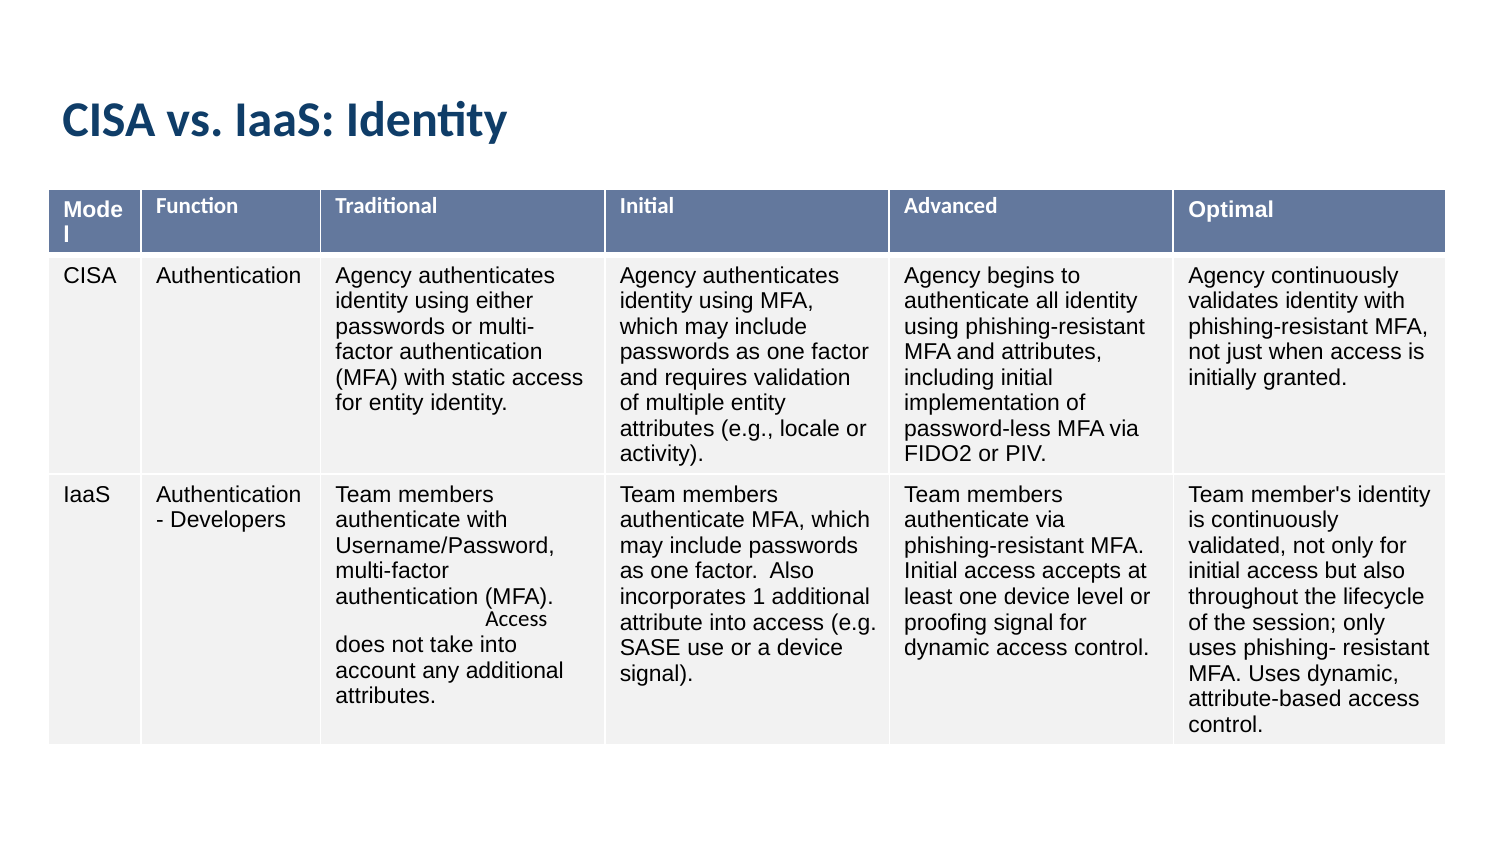

# CISA vs. IaaS: Identity
| Model | Function | Traditional | Initial | Advanced | Optimal |
| --- | --- | --- | --- | --- | --- |
| CISA | Authentication | Agency authenticates identity using either passwords or multi-factor authentication (MFA) with static access for entity identity. | Agency authenticates identity using MFA, which may include passwords as one factor and requires validation of multiple entity attributes (e.g., locale or activity). | Agency begins to authenticate all identity using phishing-resistant MFA and attributes, including initial implementation of password-less MFA via FIDO2 or PIV. | Agency continuously validates identity with phishing-resistant MFA, not just when access is initially granted. |
| IaaS | Authentication - Developers | Team members authenticate with Username/Password, multi-factor authentication (MFA). Access does not take into account any additional attributes. | Team members authenticate MFA, which may include passwords as one factor. Also incorporates 1 additional attribute into access (e.g. SASE use or a device signal). | Team members authenticate via phishing-resistant MFA. Initial access accepts at least one device level or proofing signal for dynamic access control. | Team member's identity is continuously validated, not only for initial access but also throughout the lifecycle of the session; only uses phishing- resistant MFA. Uses dynamic, attribute-based access control. |